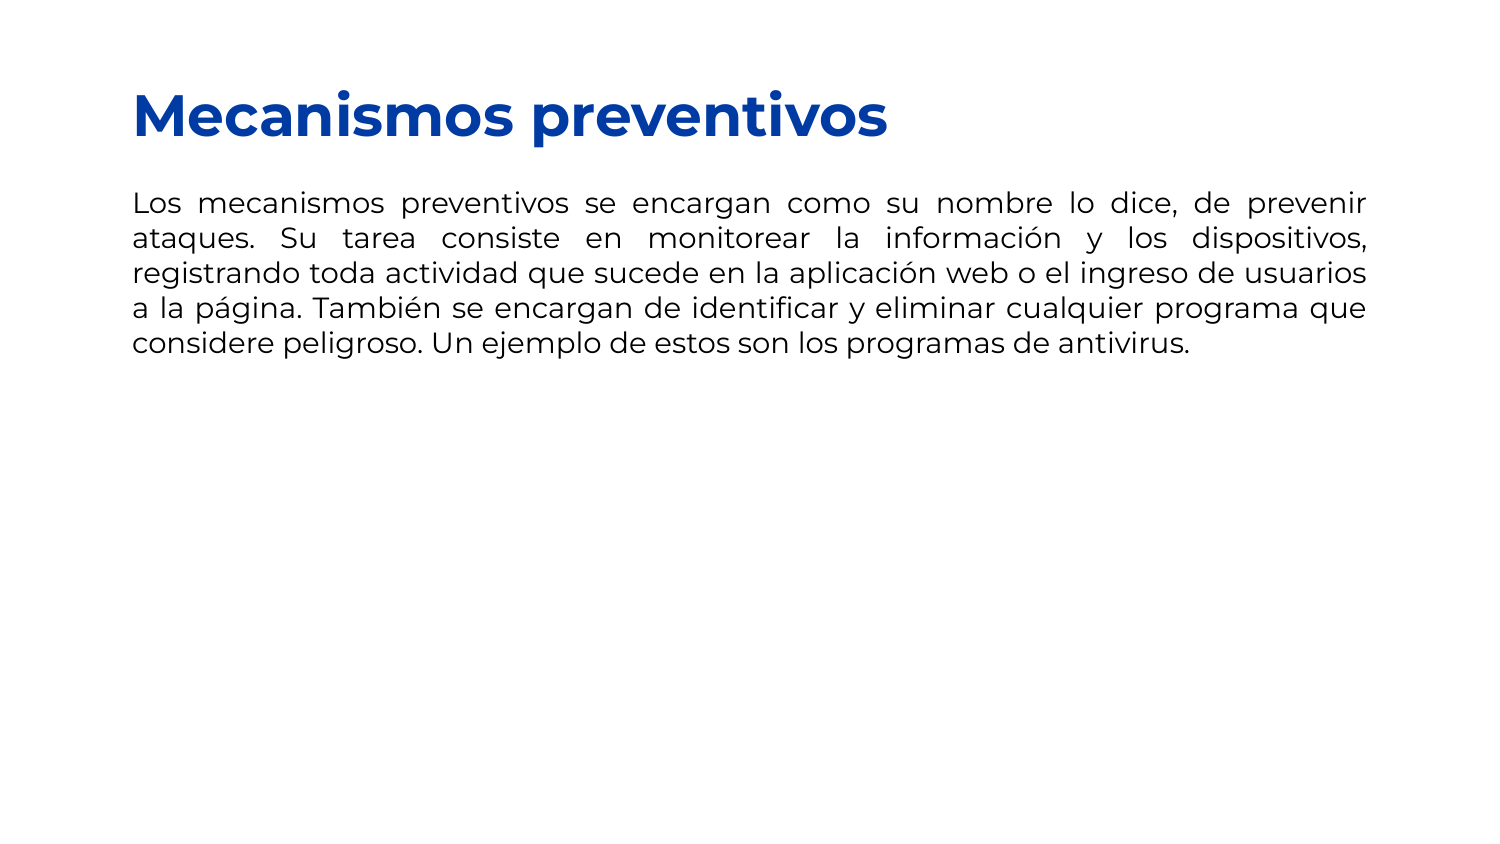

# Mecanismos preventivos
Los mecanismos preventivos se encargan como su nombre lo dice, de prevenir ataques. Su tarea consiste en monitorear la información y los dispositivos, registrando toda actividad que sucede en la aplicación web o el ingreso de usuarios a la página. También se encargan de identificar y eliminar cualquier programa que considere peligroso. Un ejemplo de estos son los programas de antivirus.